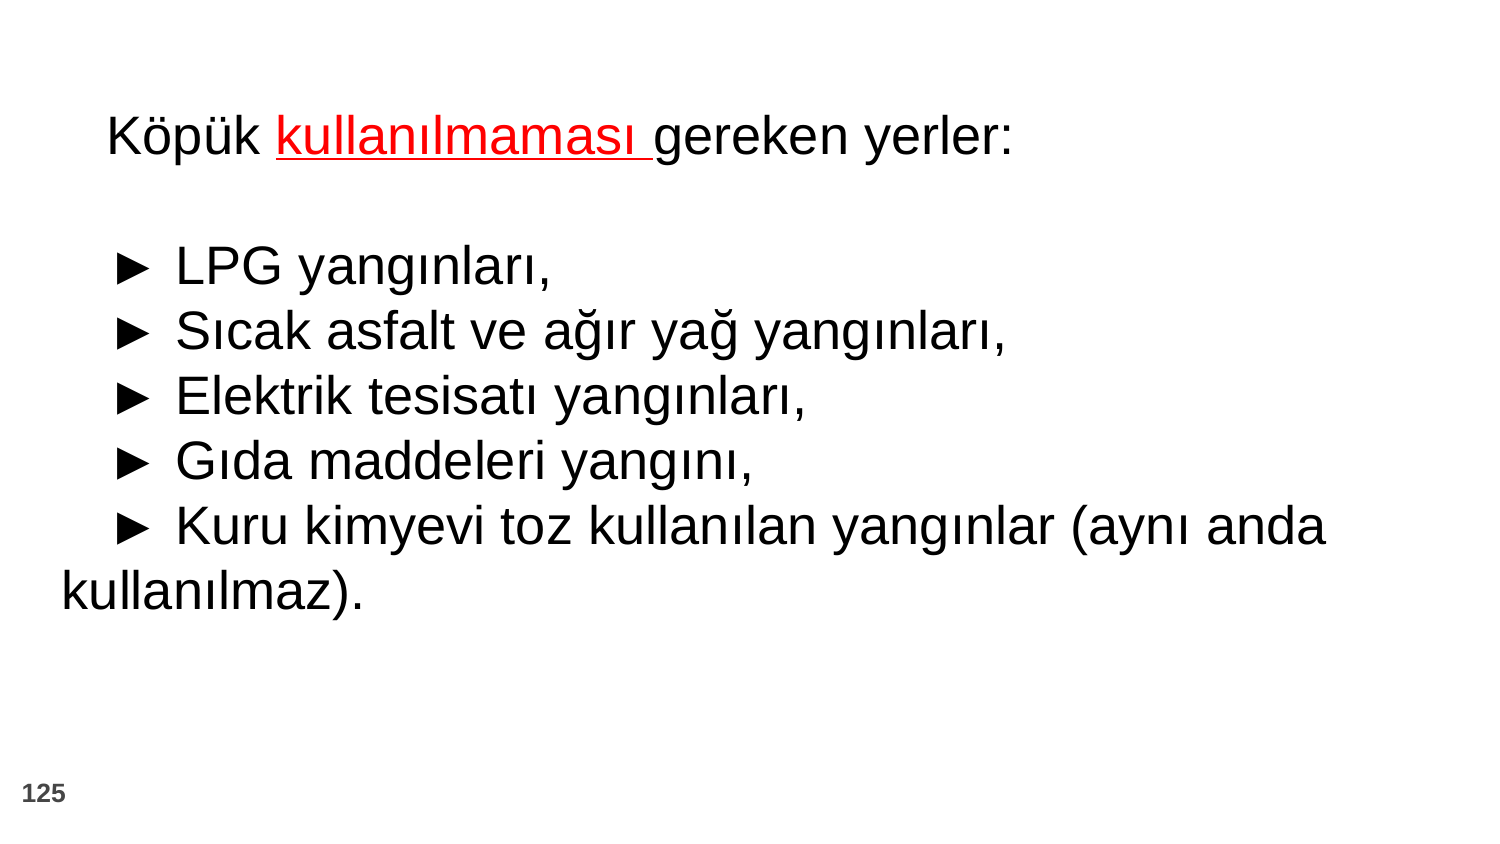

Köpük kullanılmaması gereken yerler:

   ► LPG yangınları,
   ► Sıcak asfalt ve ağır yağ yangınları,
   ► Elektrik tesisatı yangınları,
   ► Gıda maddeleri yangını,
   ► Kuru kimyevi toz kullanılan yangınlar (aynı anda kullanılmaz).
125